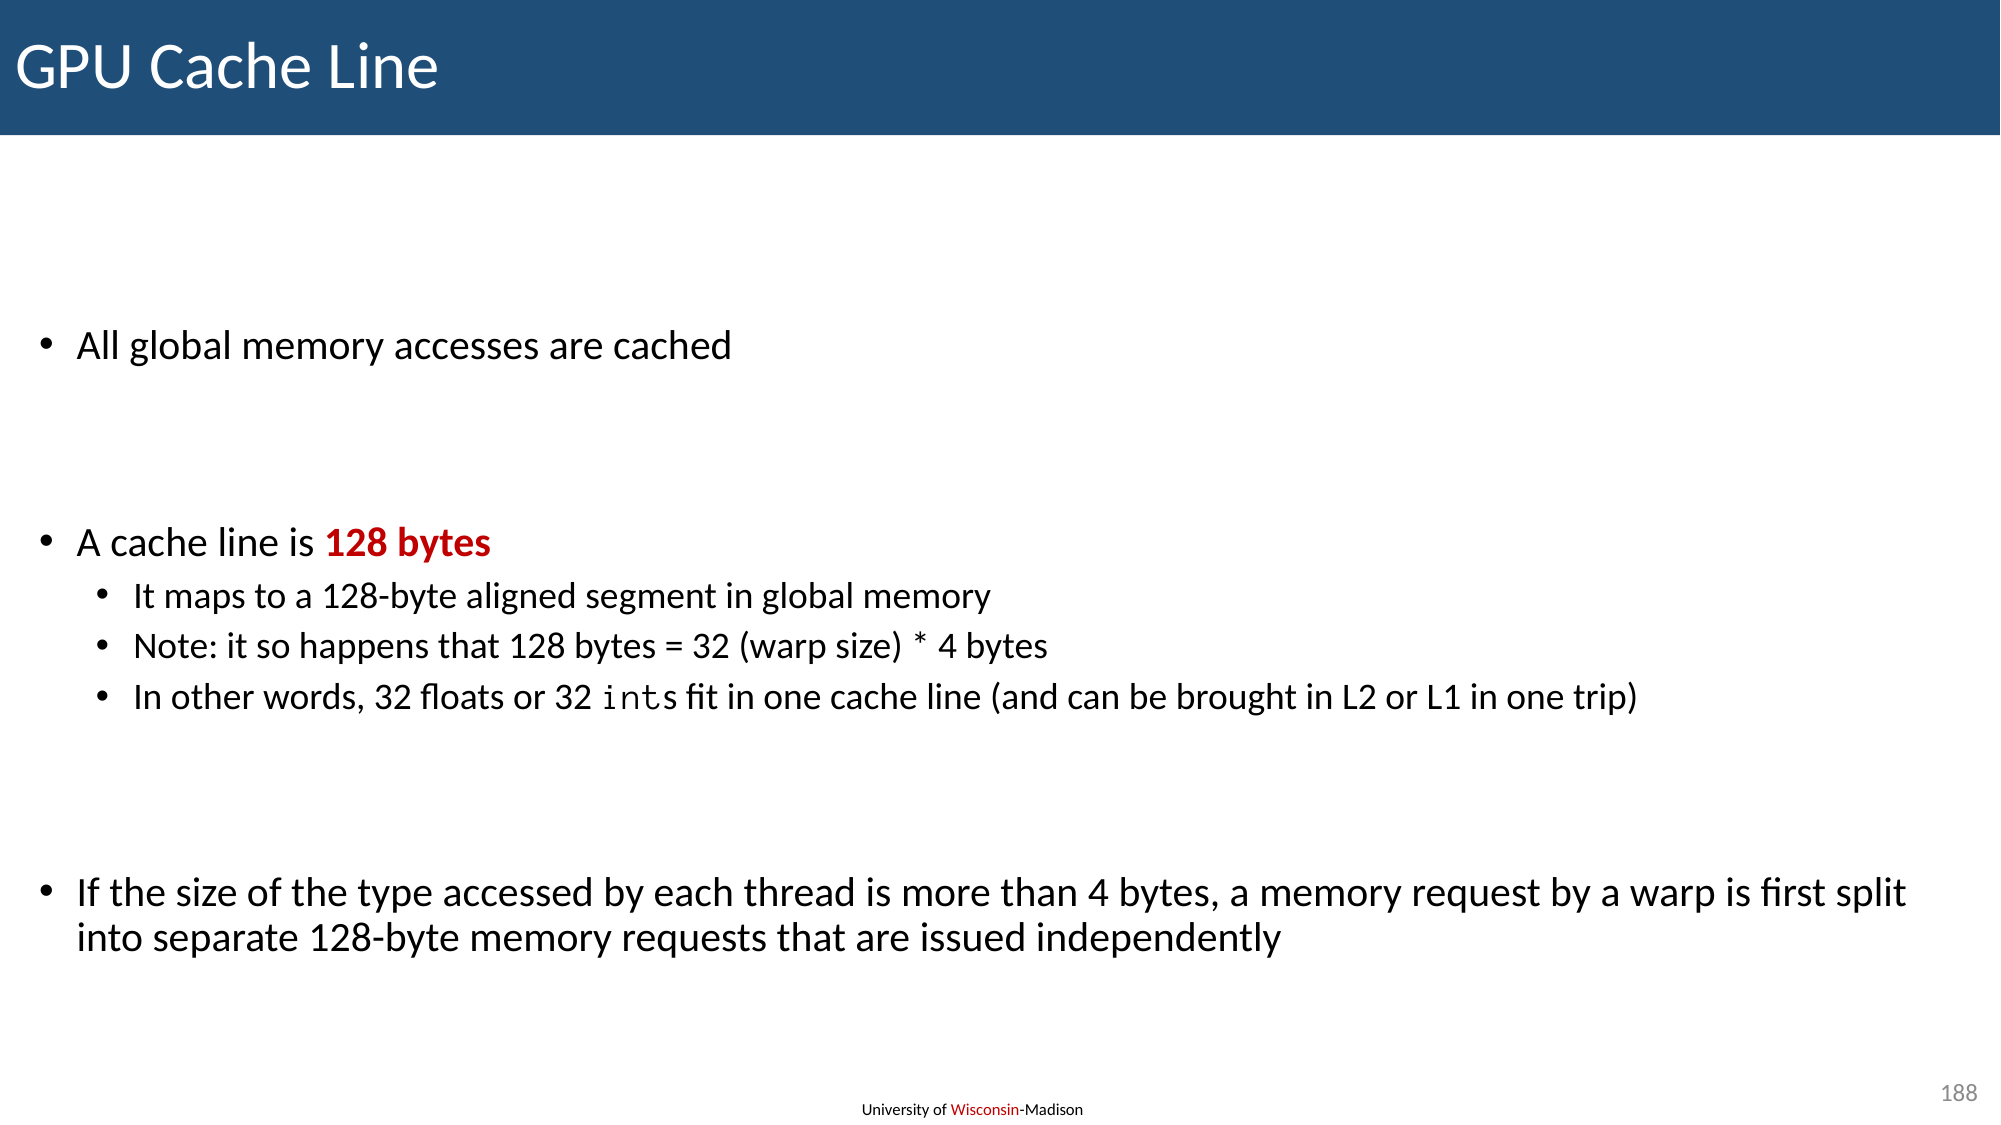

# GPU Cache Line

All global memory accesses are cached

A cache line is 128 bytes
It maps to a 128-byte aligned segment in global memory
Note: it so happens that 128 bytes = 32 (warp size) * 4 bytes
In other words, 32 floats or 32 ints fit in one cache line (and can be brought in L2 or L1 in one trip)

If the size of the type accessed by each thread is more than 4 bytes, a memory request by a warp is first split into separate 128-byte memory requests that are issued independently

188